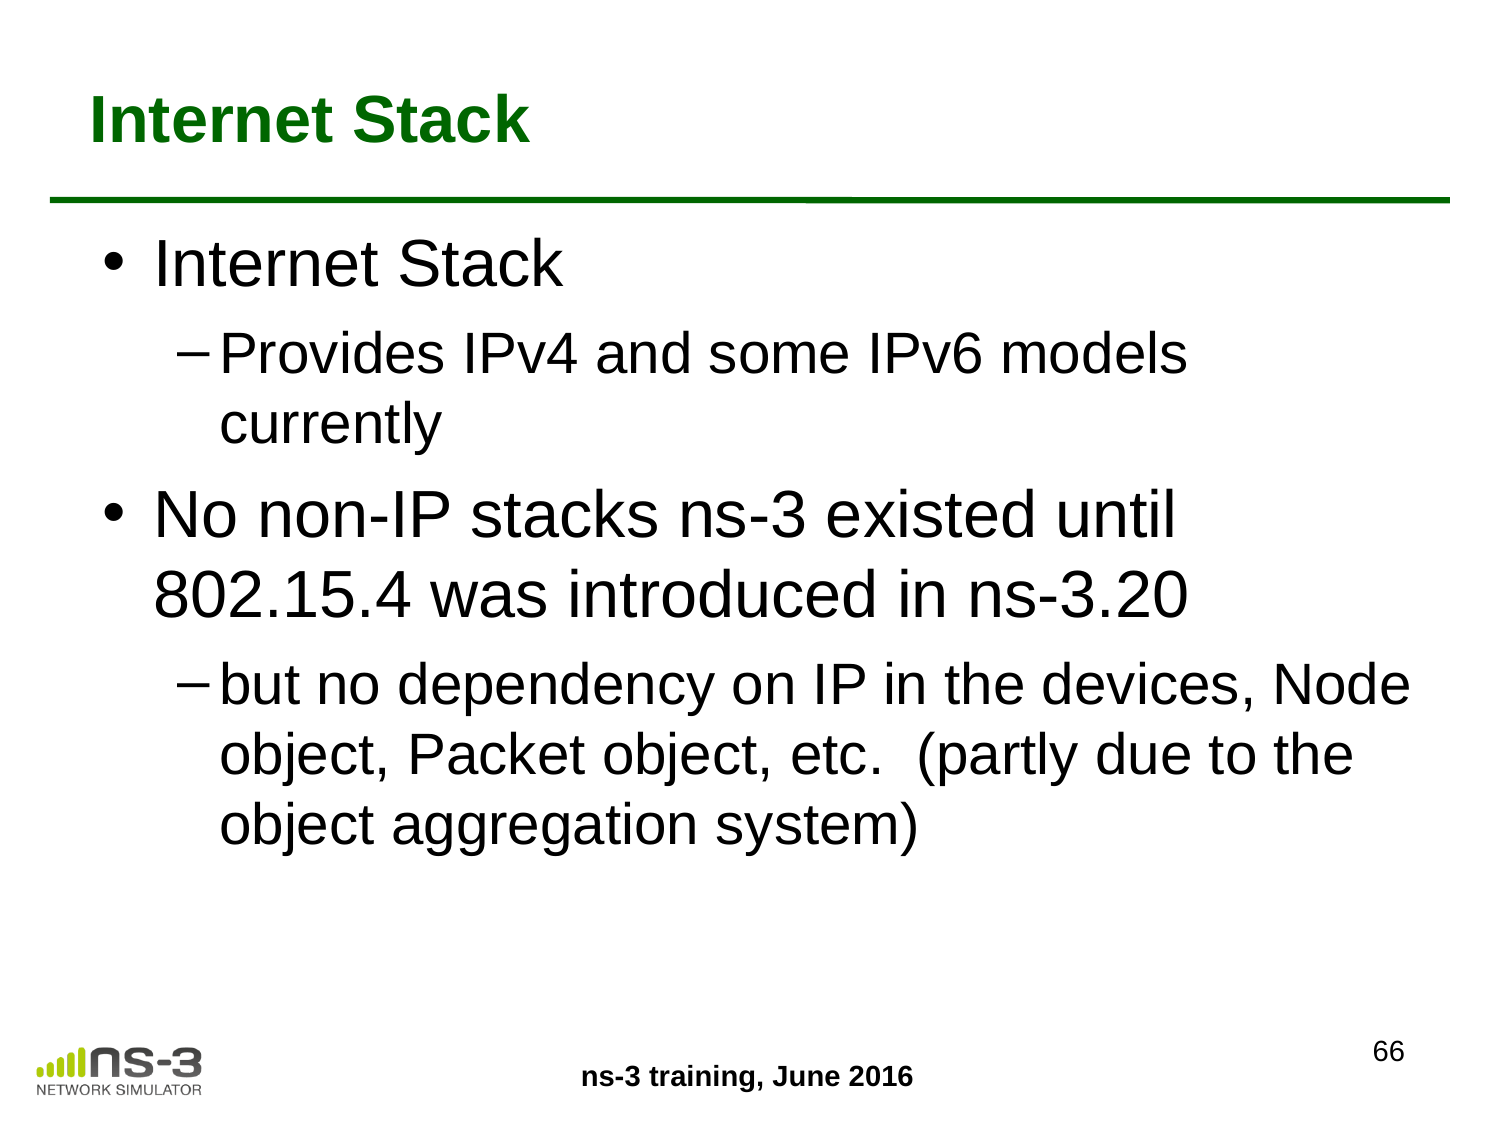

# Internet Stack
Internet Stack
Provides IPv4 and some IPv6 models currently
No non-IP stacks ns-3 existed until 802.15.4 was introduced in ns-3.20
but no dependency on IP in the devices, Node object, Packet object, etc.  (partly due to the object aggregation system)
66
ns-3 training, June 2016